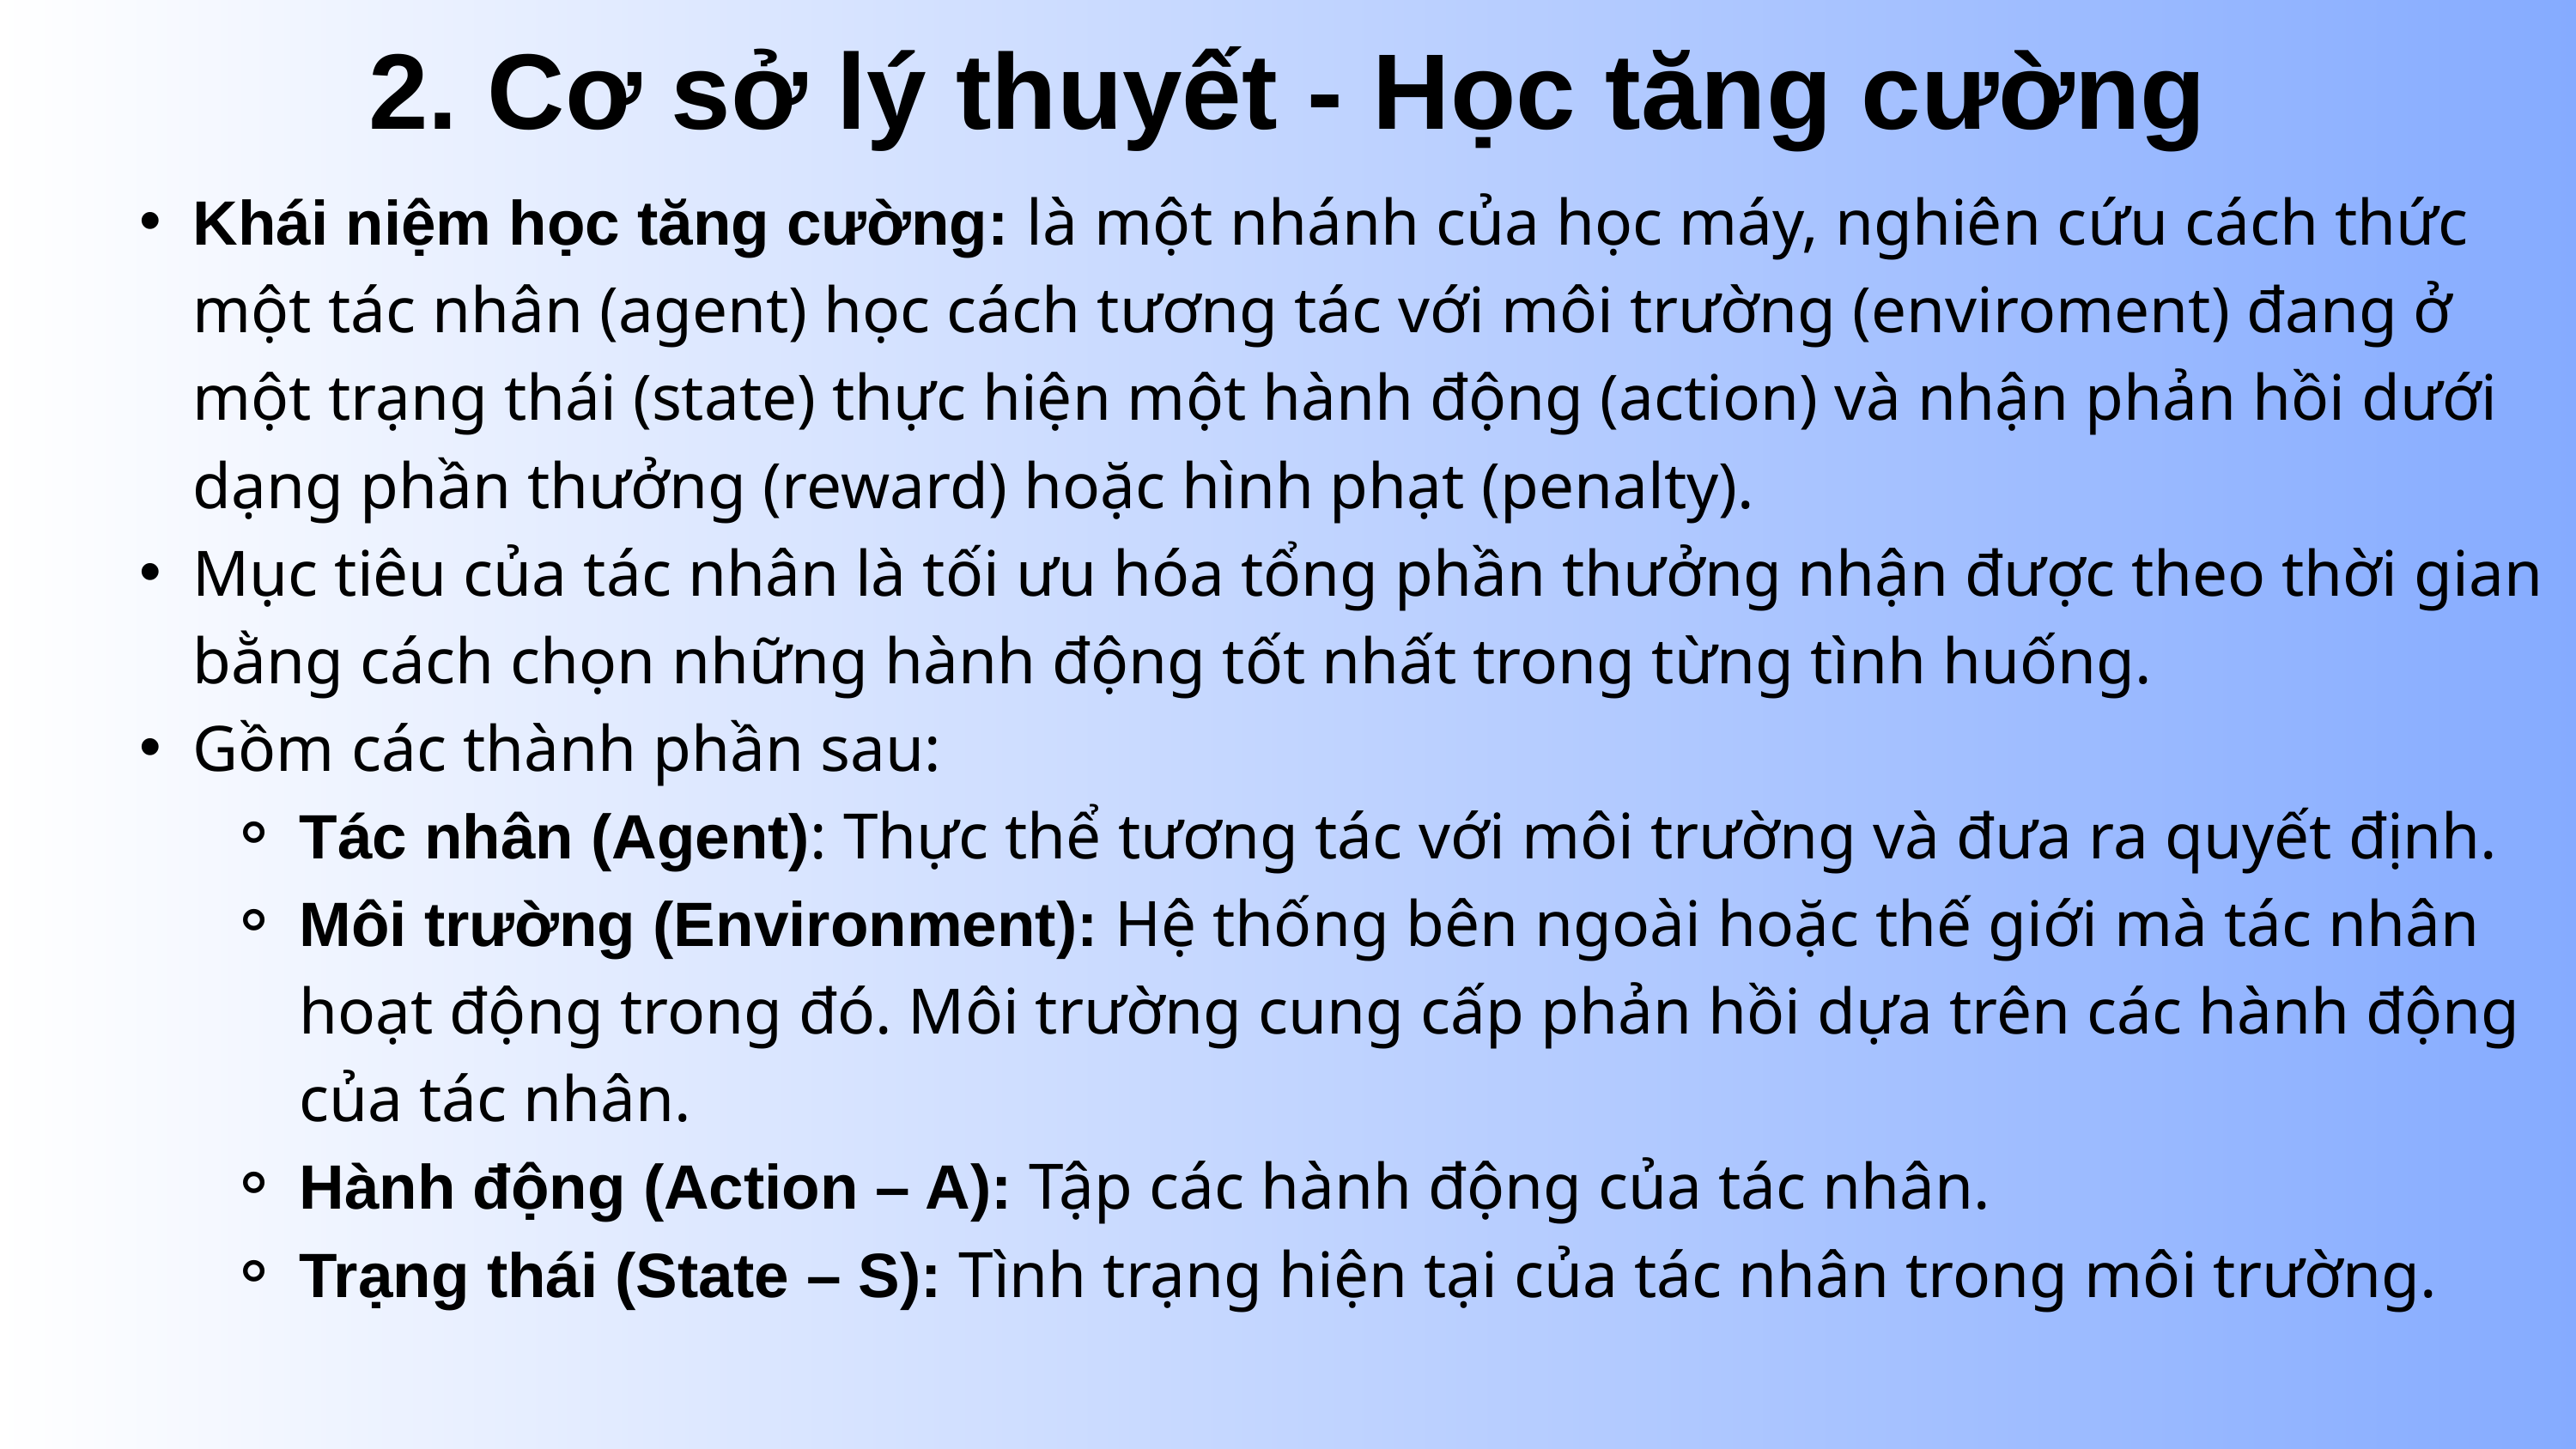

2. Cơ sở lý thuyết - Học tăng cường
Khái niệm học tăng cường: là một nhánh của học máy, nghiên cứu cách thức một tác nhân (agent) học cách tương tác với môi trường (enviroment) đang ở một trạng thái (state) thực hiện một hành động (action) và nhận phản hồi dưới dạng phần thưởng (reward) hoặc hình phạt (penalty).
Mục tiêu của tác nhân là tối ưu hóa tổng phần thưởng nhận được theo thời gian bằng cách chọn những hành động tốt nhất trong từng tình huống.
Gồm các thành phần sau:
Tác nhân (Agent): Thực thể tương tác với môi trường và đưa ra quyết định.
Môi trường (Environment): Hệ thống bên ngoài hoặc thế giới mà tác nhân hoạt động trong đó. Môi trường cung cấp phản hồi dựa trên các hành động của tác nhân.
Hành động (Action – A): Tập các hành động của tác nhân.
Trạng thái (State – S): Tình trạng hiện tại của tác nhân trong môi trường.